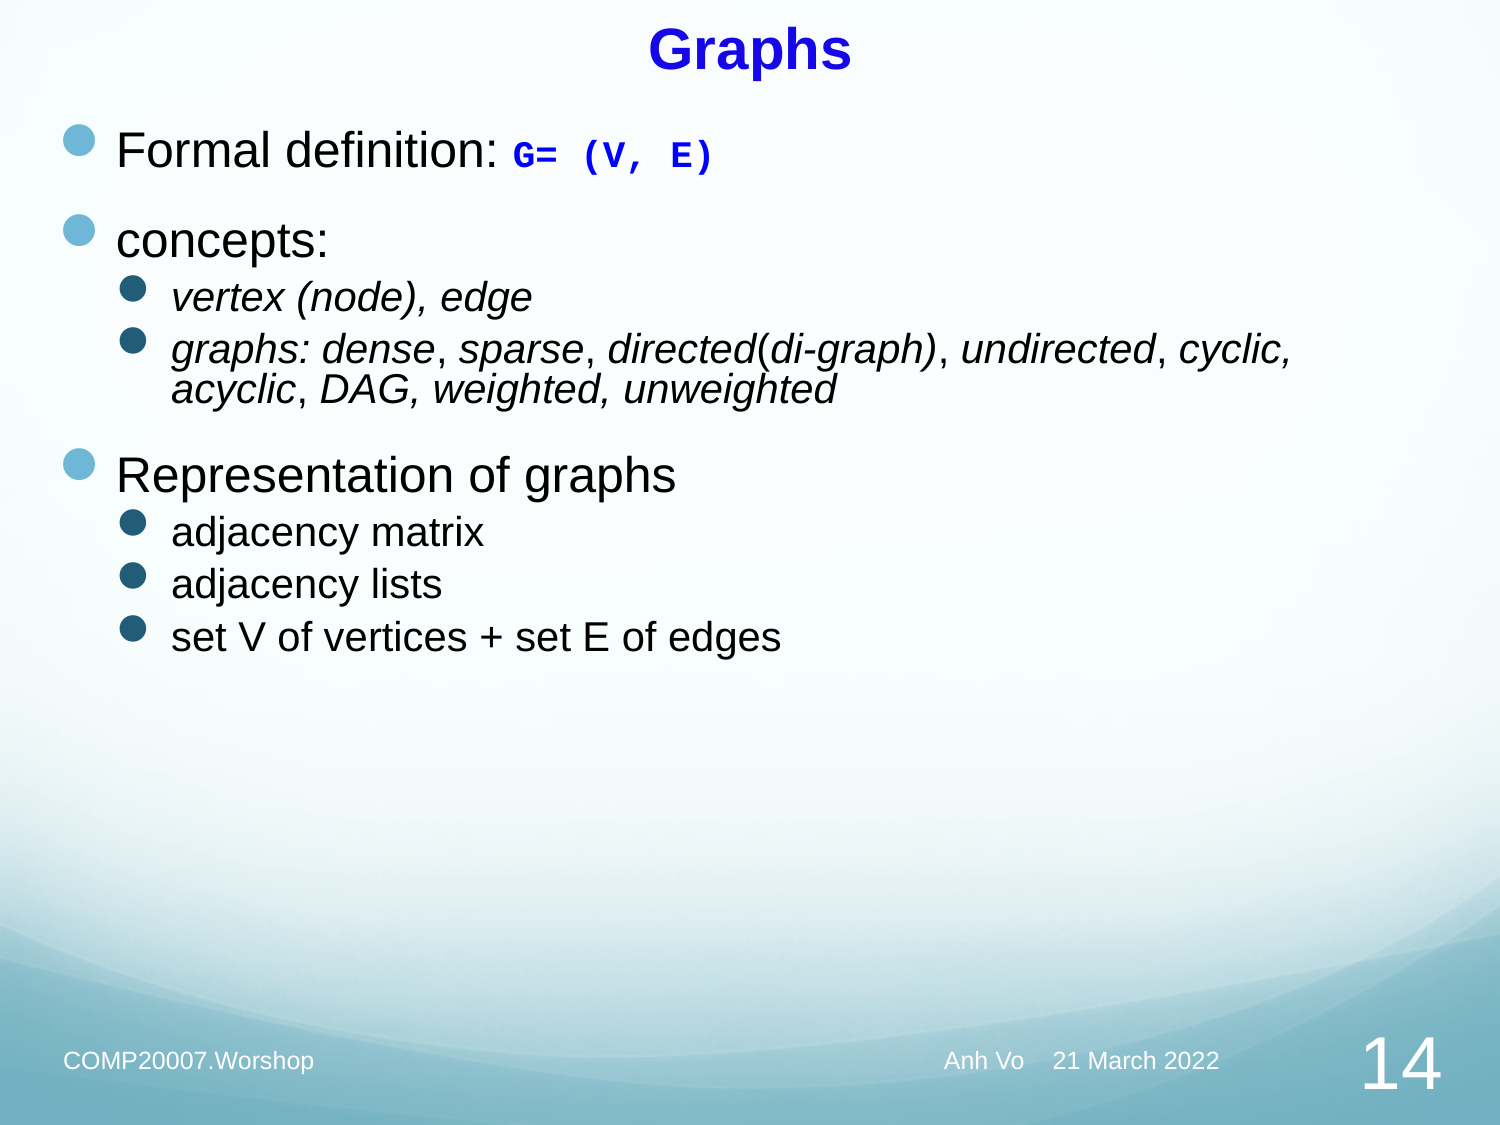

# Graphs
Formal definition: G= (V, E)
concepts:
vertex (node), edge
graphs: dense, sparse, directed(di-graph), undirected, cyclic,  acyclic, DAG, weighted, unweighted
Representation of graphs
adjacency matrix
adjacency lists
set V of vertices + set E of edges

COMP20007.Worshop
Anh Vo    21 March 2022
14